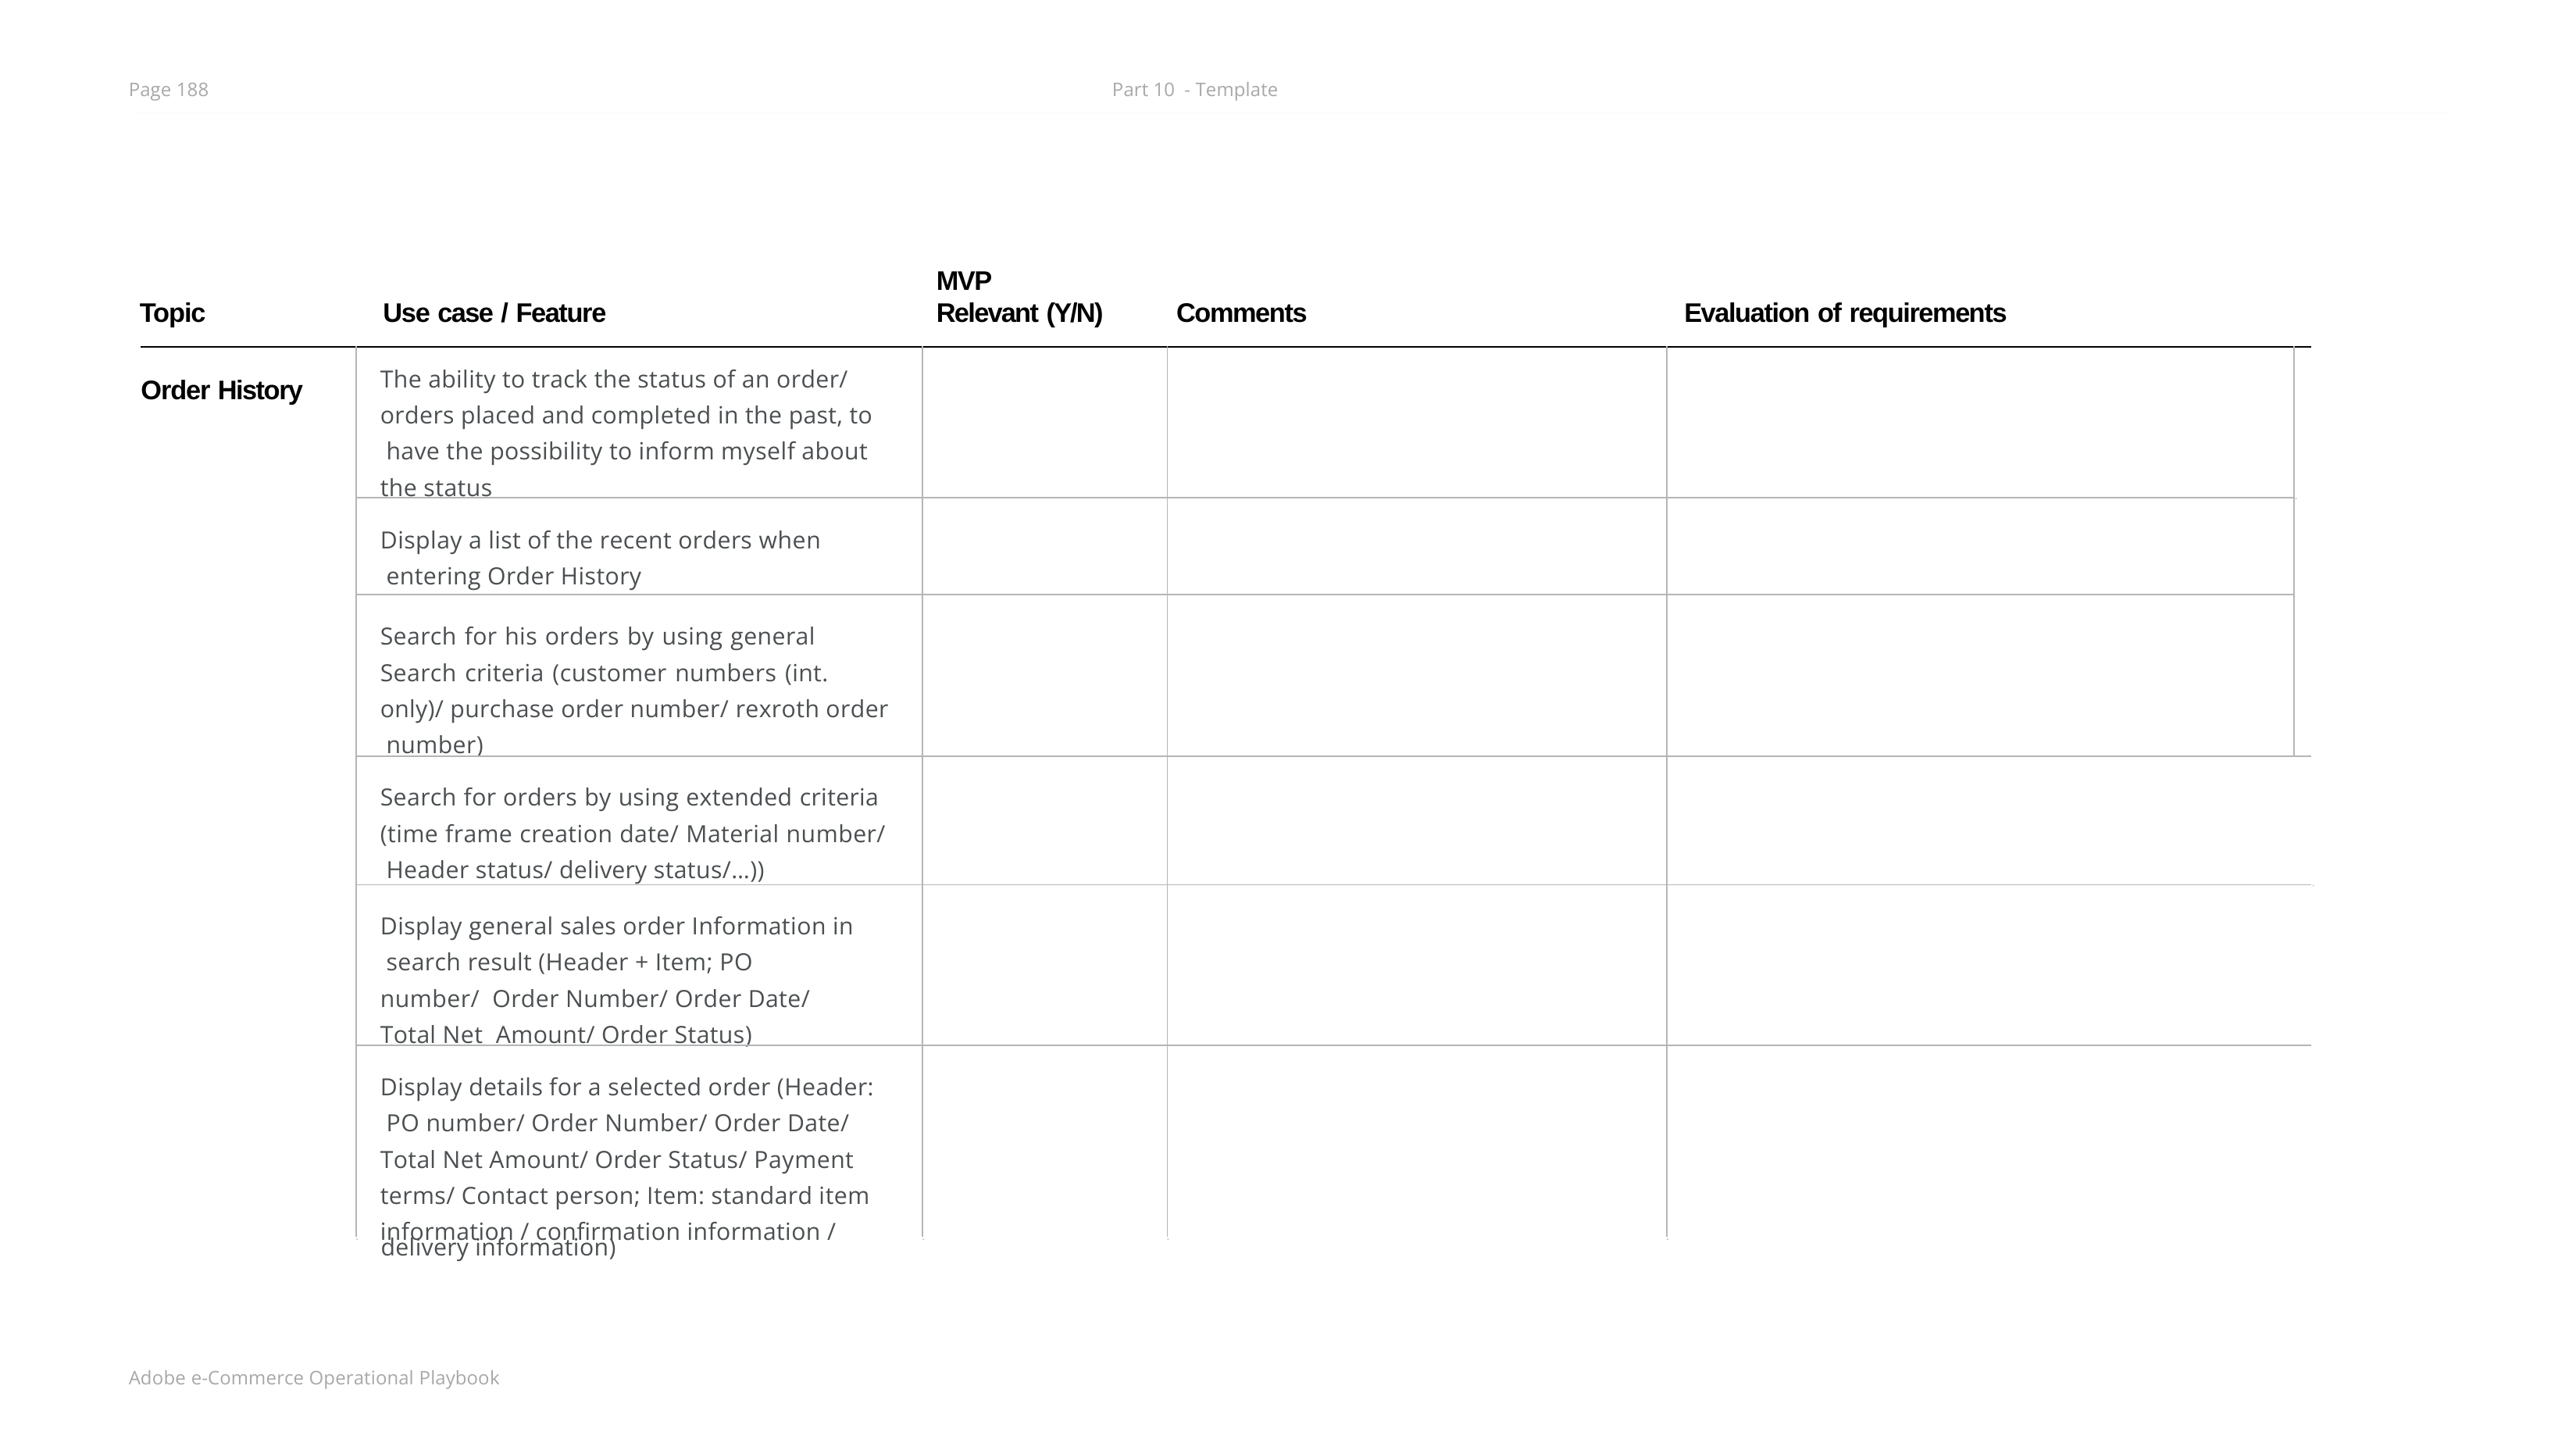

Page 188
Part 10 - Template
MVP
Relevant (Y/N)
Topic
Use case / Feature
Comments
Evaluation of requirements
| Order History | The ability to track the status of an order/ orders placed and completed in the past, to have the possibility to inform myself about the status |  |  |  |  |
| --- | --- | --- | --- | --- | --- |
|  | Display a list of the recent orders when entering Order History |  |  |  |  |
|  | Search for his orders by using general Search criteria (customer numbers (int. only)/ purchase order number/ rexroth order number) |  |  |  |  |
|  | Search for orders by using extended criteria (time frame creation date/ Material number/ Header status/ delivery status/…)) |  |  |  |  |
|  | Display general sales order Information in search result (Header + Item; PO number/ Order Number/ Order Date/ Total Net Amount/ Order Status) |  |  |  |  |
|  | Display details for a selected order (Header: PO number/ Order Number/ Order Date/ Total Net Amount/ Order Status/ Payment terms/ Contact person; Item: standard item information / confirmation information / |  |  |  |  |

delivery information)

Adobe e-Commerce Operational Playbook